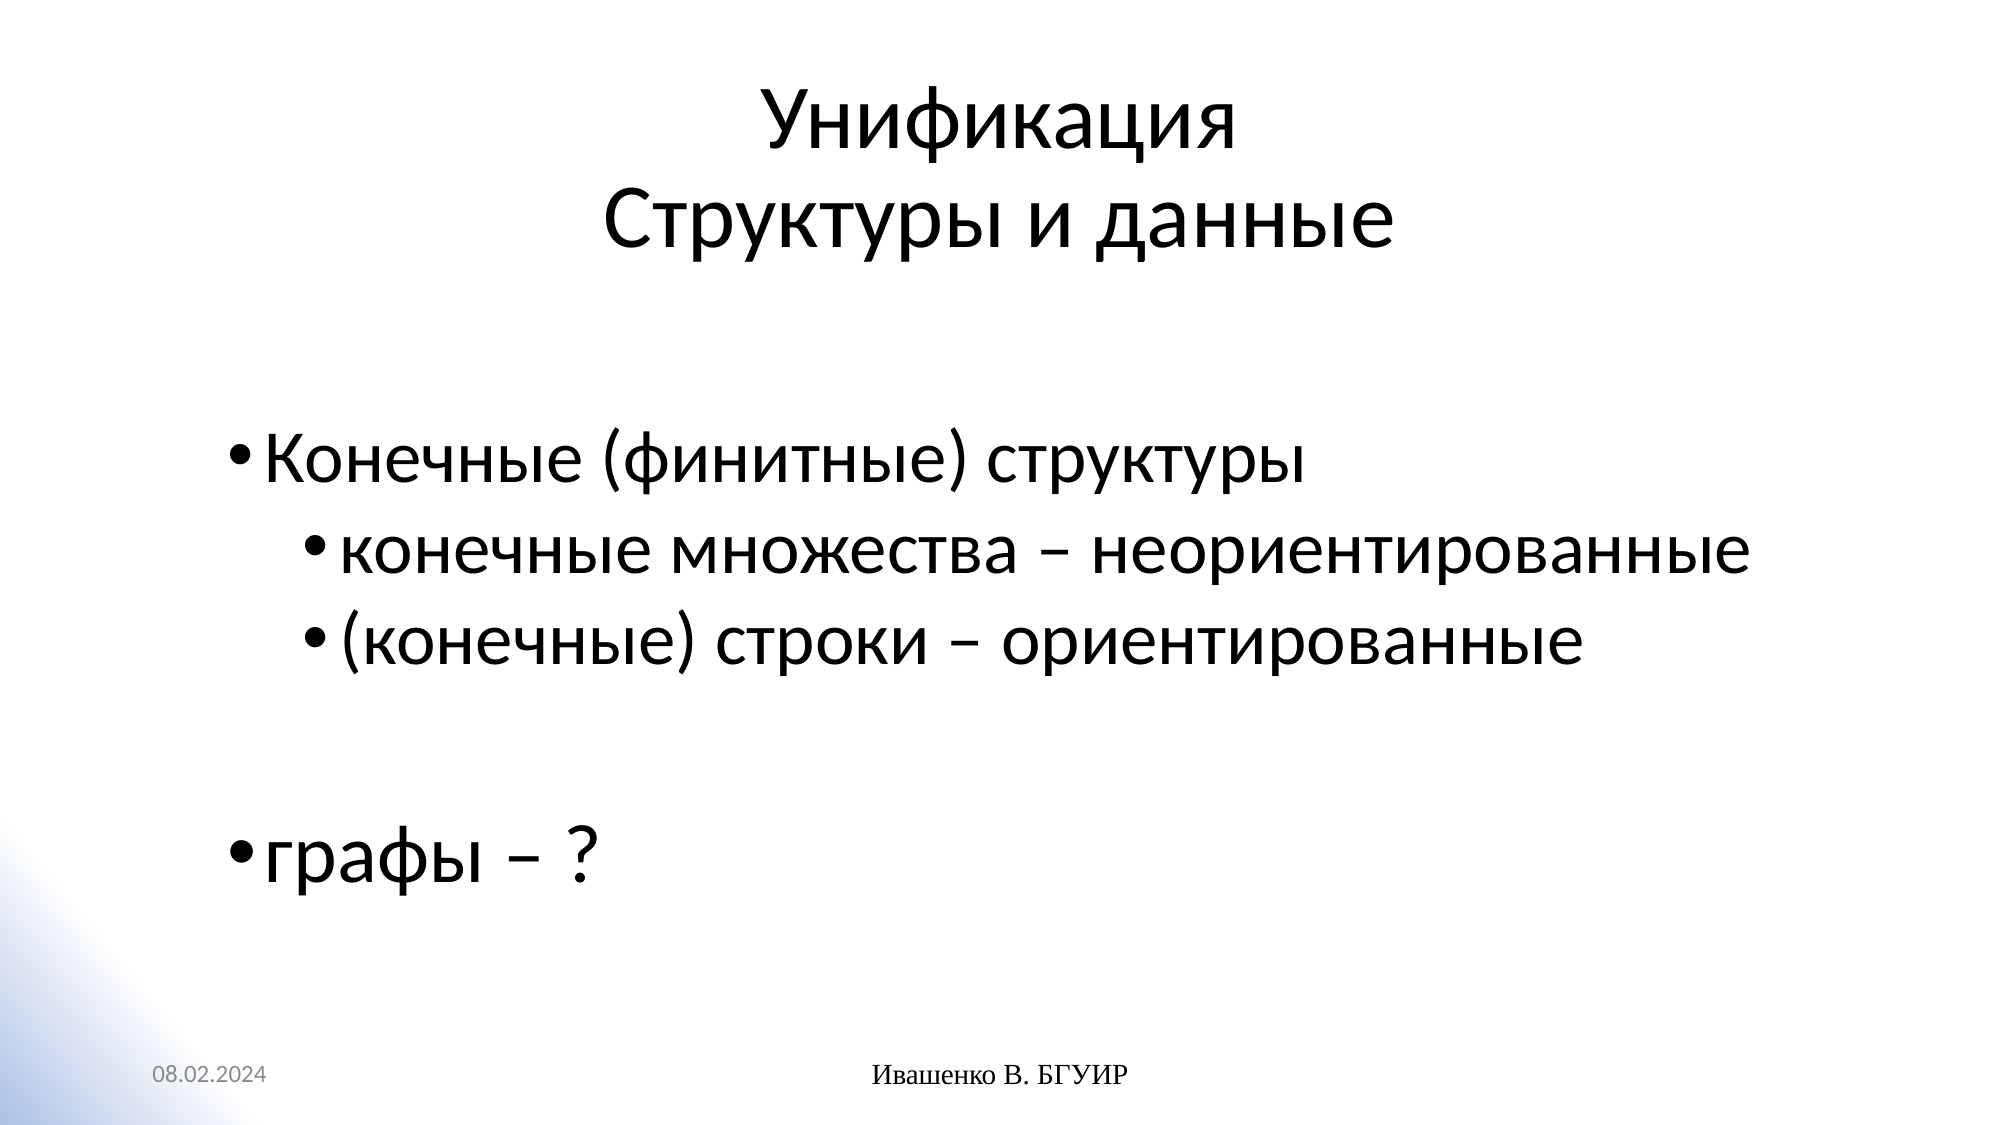

# Унификация Структуры и данные

Конечные (финитные) структуры
конечные множества – неориентированные
(конечные) строки – ориентированные

графы – ?
08.02.2024
Ивашенко В. БГУИР